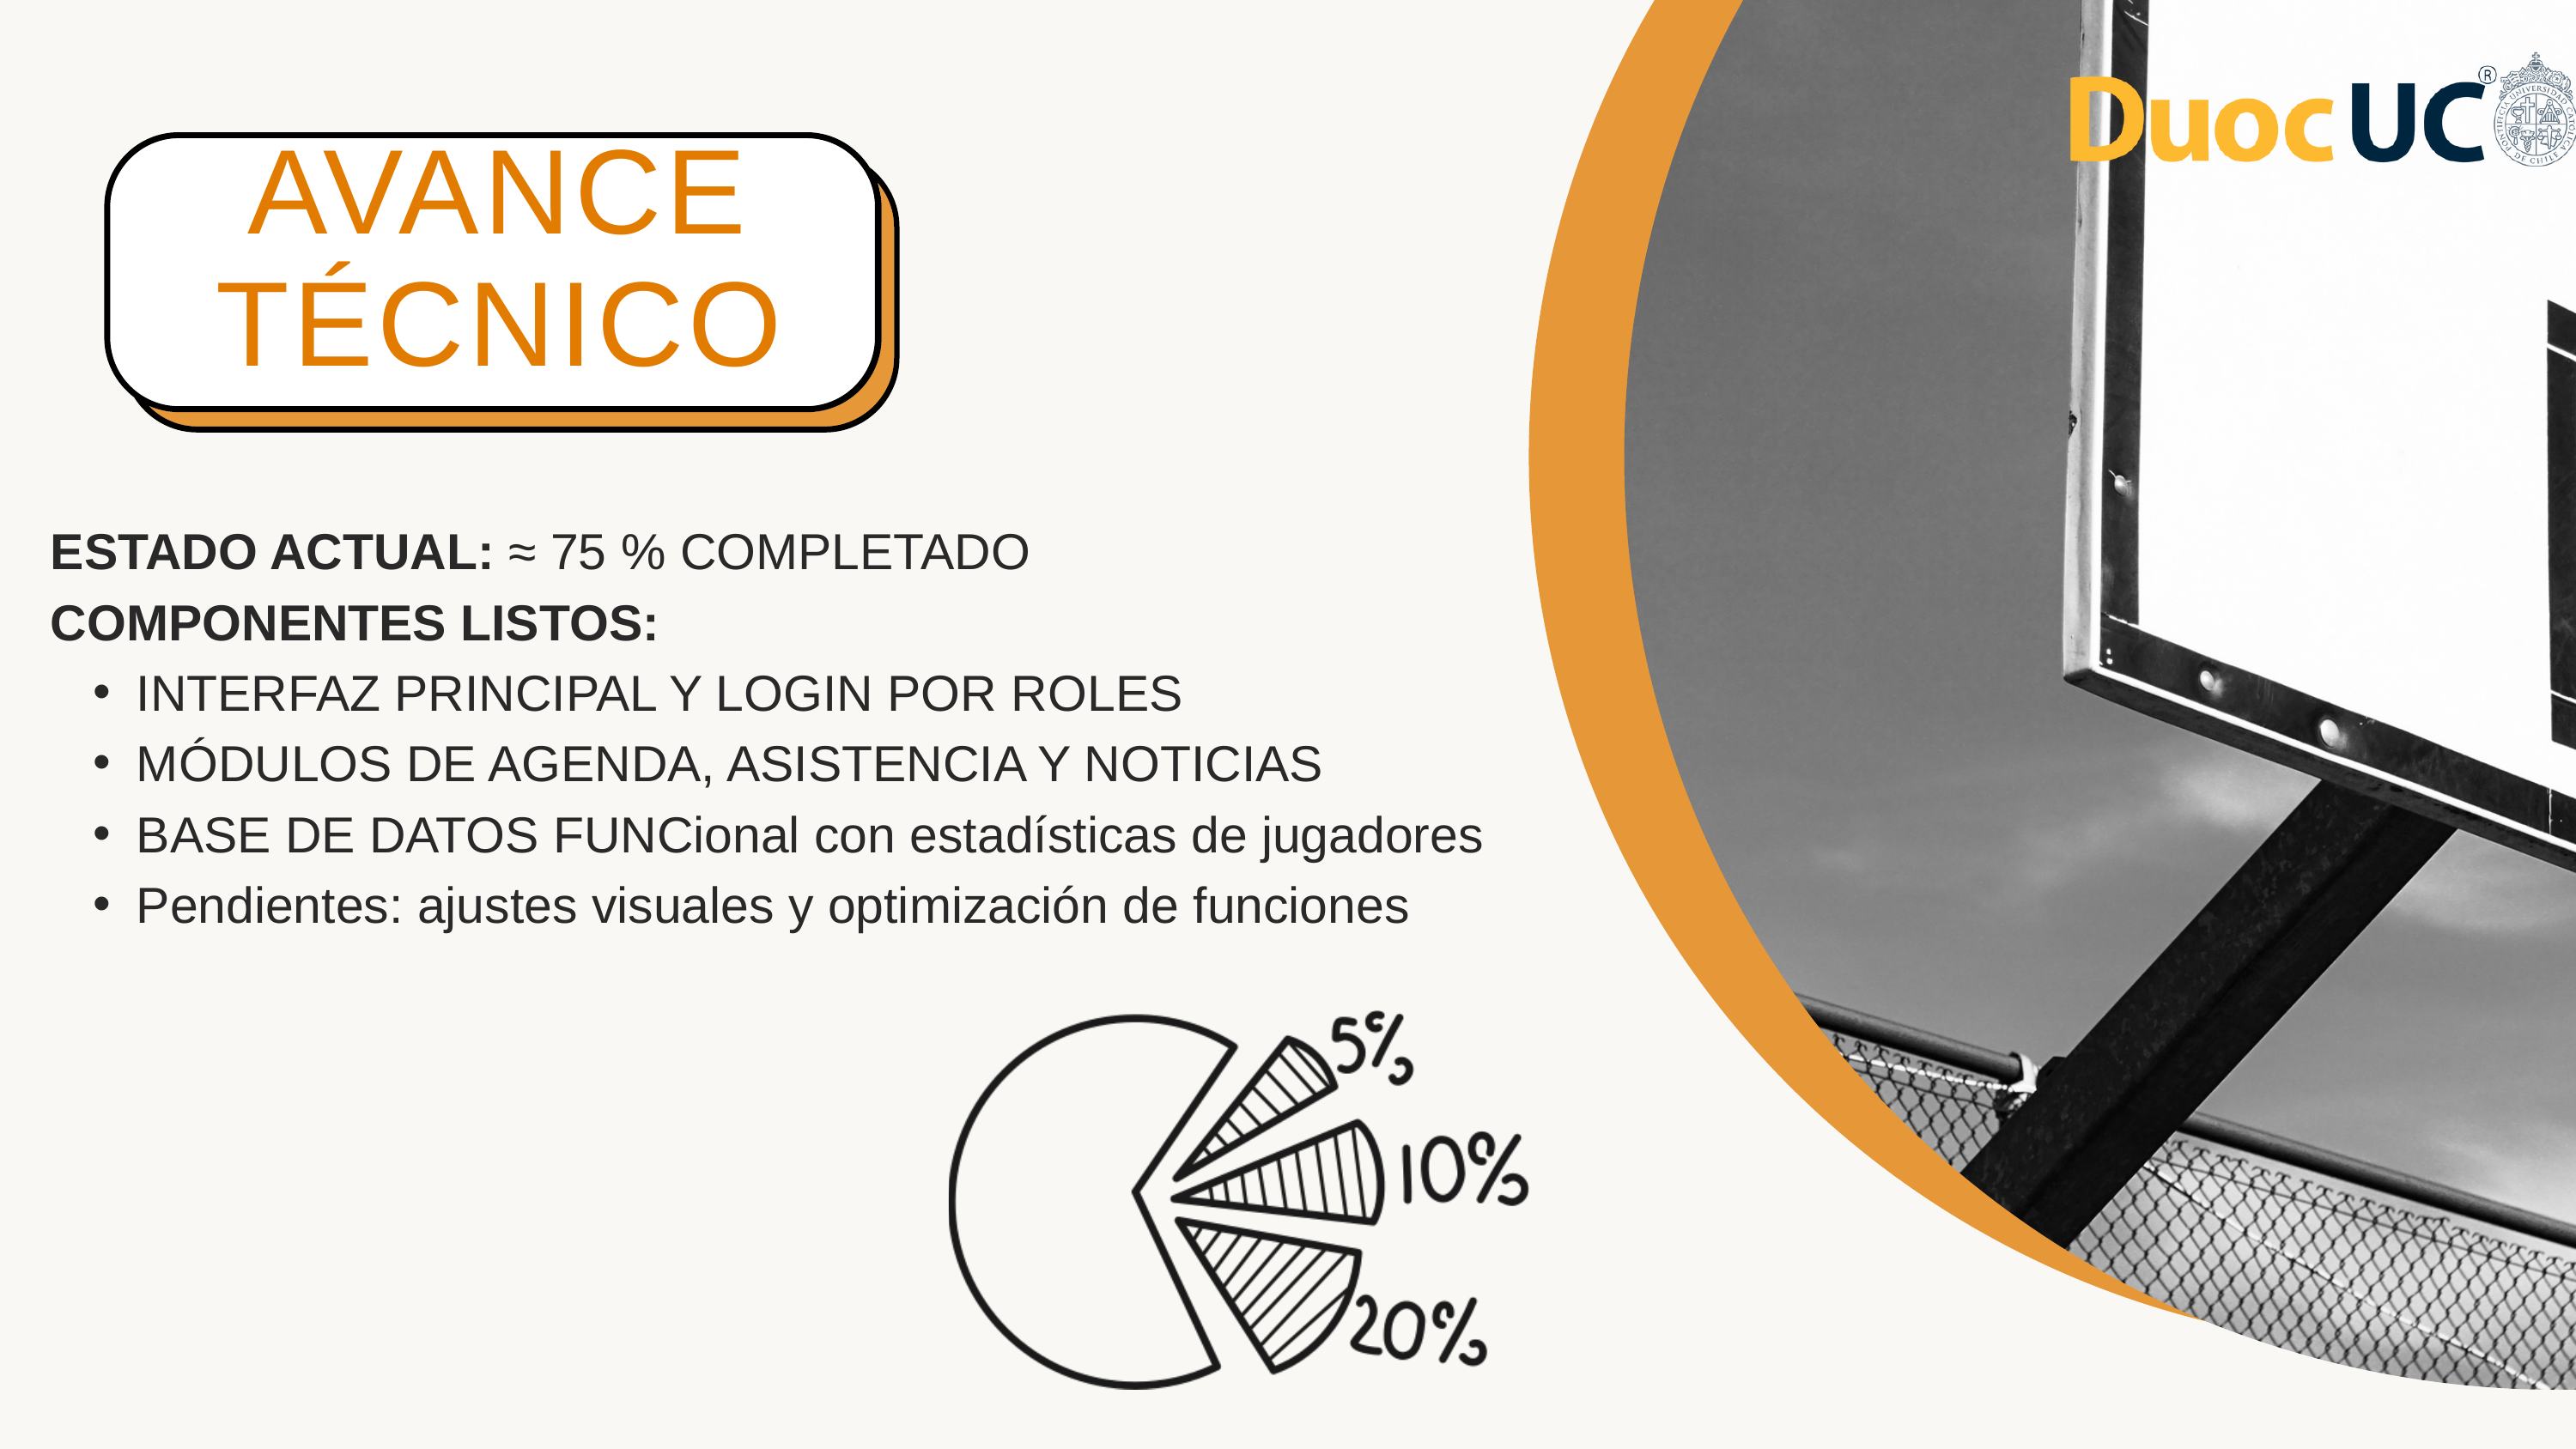

AVANCE TÉCNICO

ESTADO ACTUAL: ≈ 75 % COMPLETADO
COMPONENTES LISTOS:
INTERFAZ PRINCIPAL Y LOGIN POR ROLES
MÓDULOS DE AGENDA, ASISTENCIA Y NOTICIAS
BASE DE DATOS FUNCional con estadísticas de jugadores
Pendientes: ajustes visuales y optimización de funciones